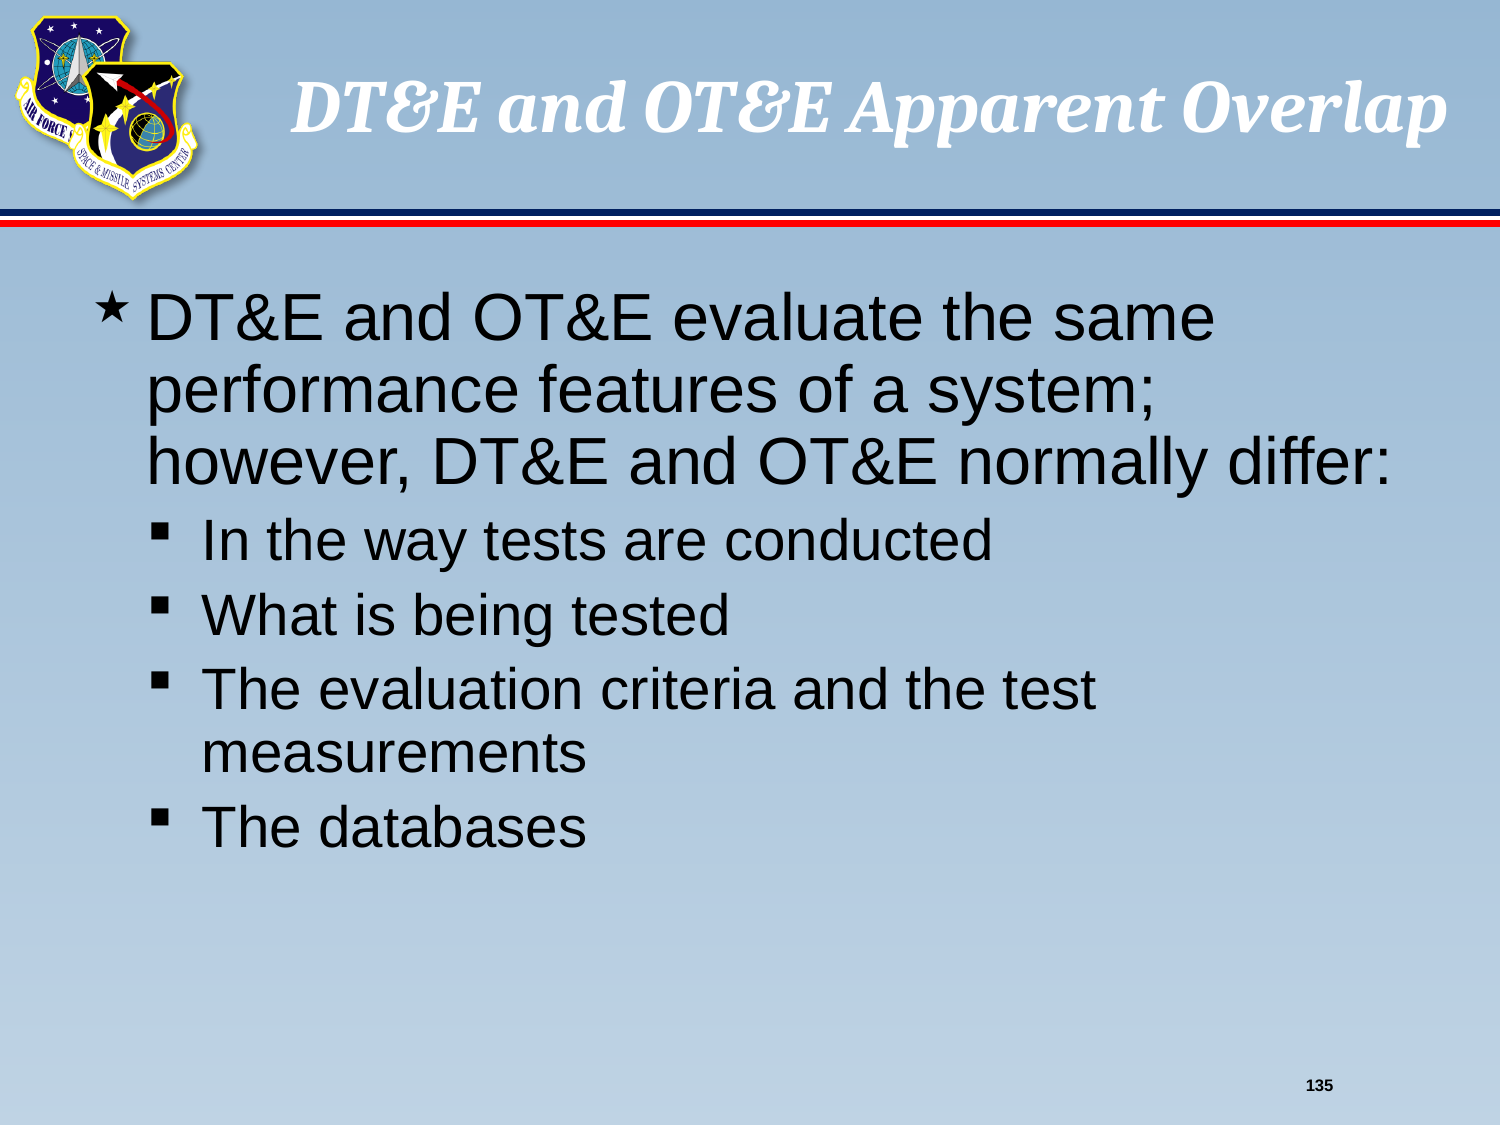

# DT&E and OT&E Apparent Overlap
DT&E and OT&E evaluate the same performance features of a system; however, DT&E and OT&E normally differ:
In the way tests are conducted
What is being tested
The evaluation criteria and the test measurements
The databases
135